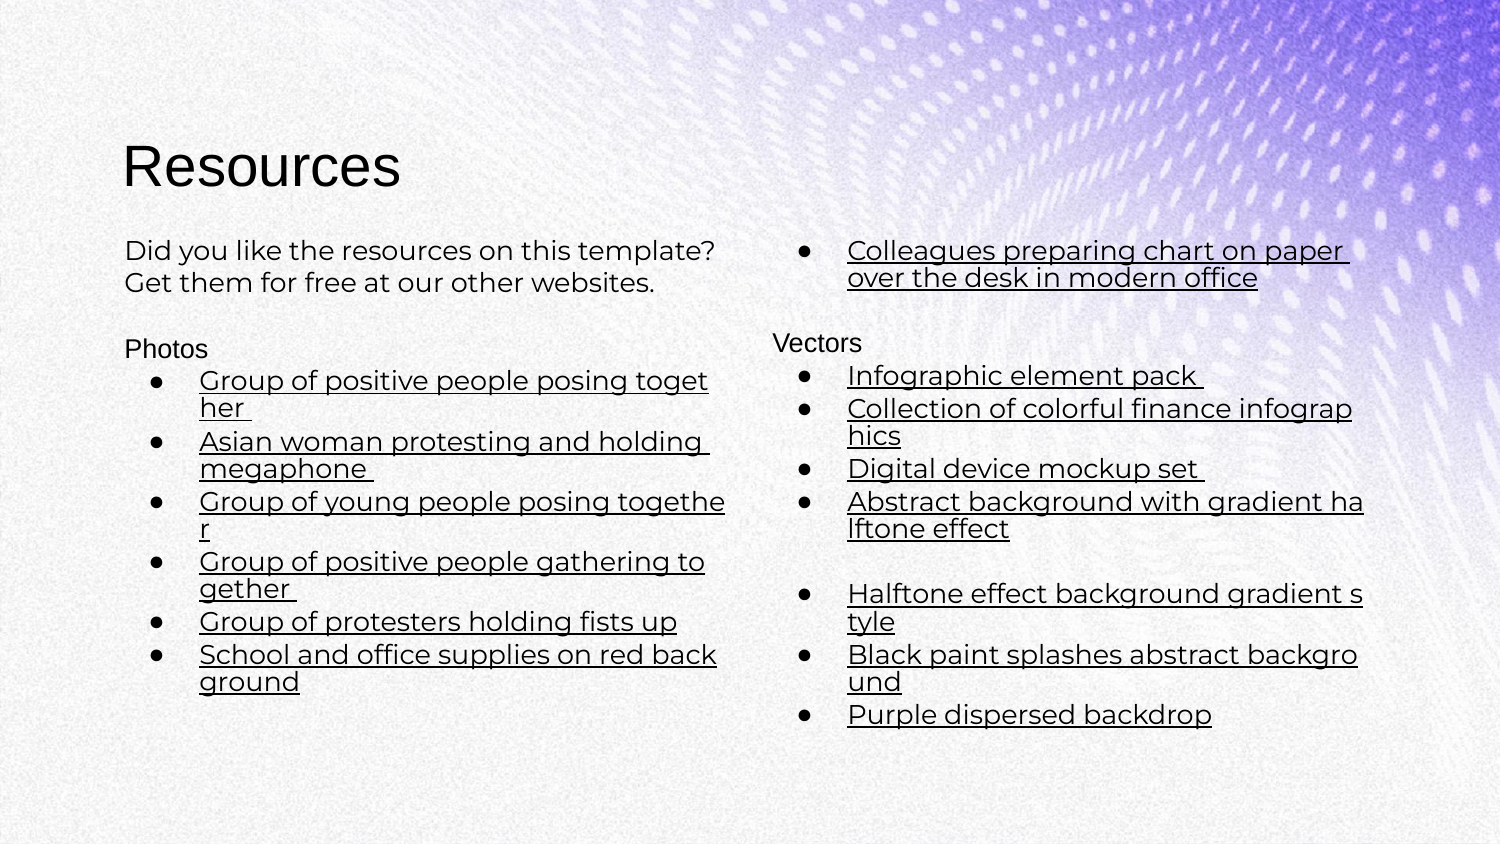

# Resources
Did you like the resources on this template? Get them for free at our other websites.
Photos
Group of positive people posing together
Asian woman protesting and holding megaphone
Group of young people posing together
Group of positive people gathering together
Group of protesters holding fists up
School and office supplies on red background
Colleagues preparing chart on paper over the desk in modern office

Vectors
Infographic element pack
Collection of colorful finance infographics
Digital device mockup set
Abstract background with gradient halftone effect
Halftone effect background gradient style
Black paint splashes abstract background
Purple dispersed backdrop